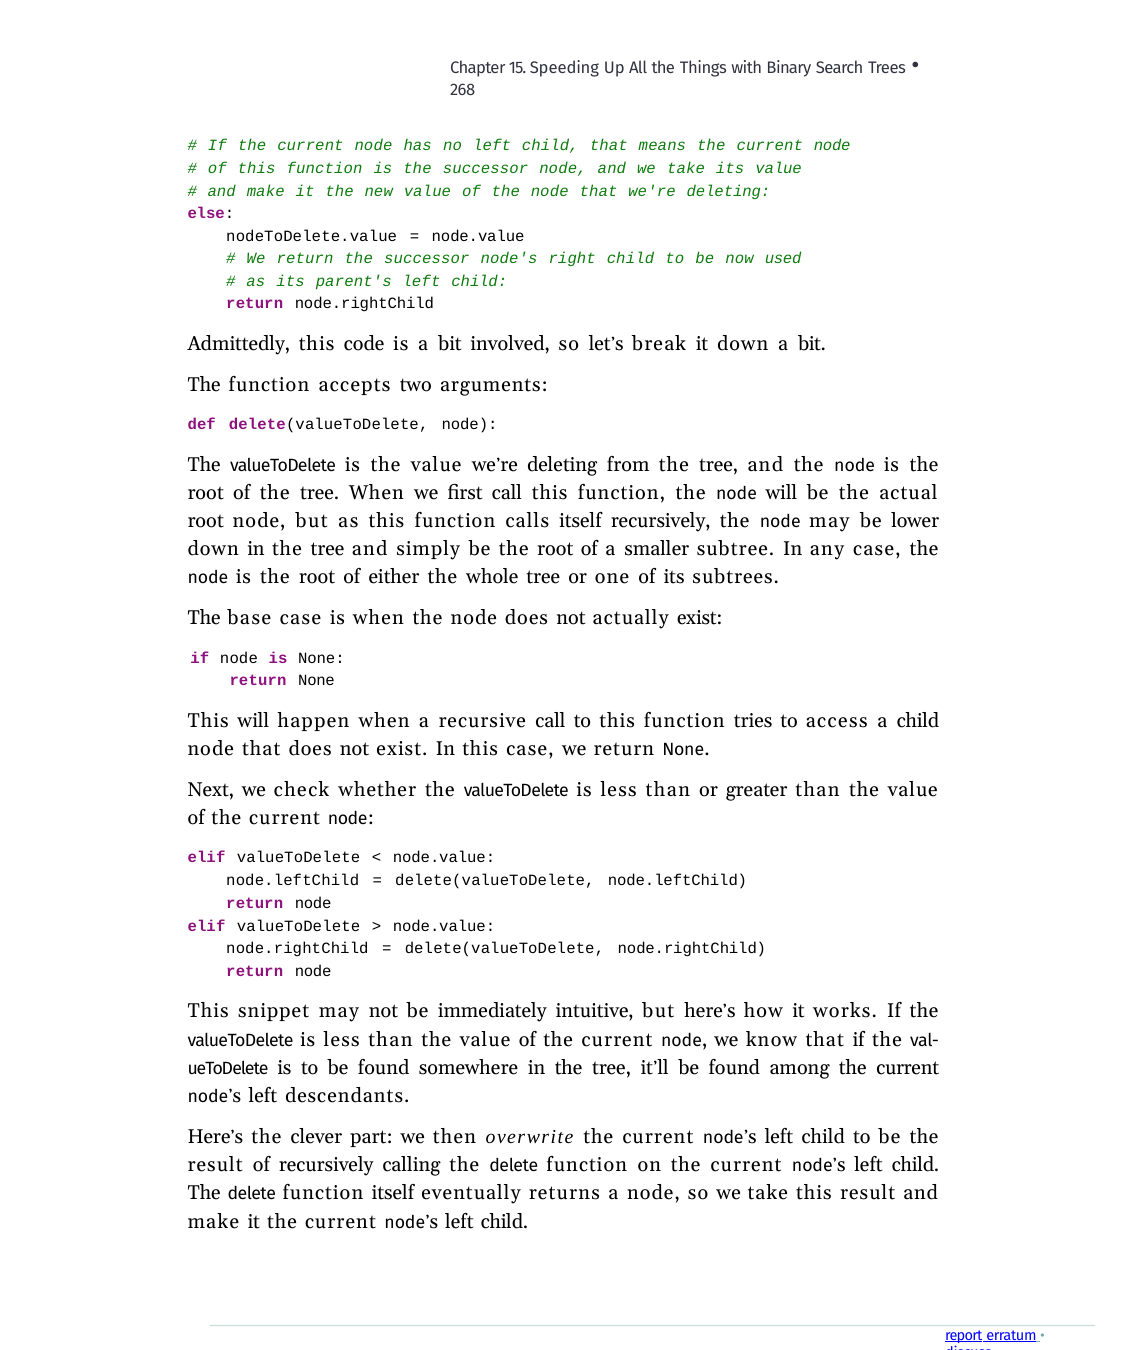

Chapter 15. Speeding Up All the Things with Binary Search Trees • 268

# If the current node has no left child, that means the current node # of this function is the successor node, and we take its value
# and make it the new value of the node that we're deleting:
else:
nodeToDelete.value = node.value
# We return the successor node's right child to be now used # as its parent's left child:
return node.rightChild
Admittedly, this code is a bit involved, so let’s break it down a bit. The function accepts two arguments:
def delete(valueToDelete, node):
The valueToDelete is the value we’re deleting from the tree, and the node is the root of the tree. When we first call this function, the node will be the actual root node, but as this function calls itself recursively, the node may be lower down in the tree and simply be the root of a smaller subtree. In any case, the node is the root of either the whole tree or one of its subtrees.
The base case is when the node does not actually exist:
if node is None:
return None
This will happen when a recursive call to this function tries to access a child node that does not exist. In this case, we return None.
Next, we check whether the valueToDelete is less than or greater than the value of the current node:
elif valueToDelete < node.value:
node.leftChild = delete(valueToDelete, node.leftChild)
return node
elif valueToDelete > node.value:
node.rightChild = delete(valueToDelete, node.rightChild)
return node
This snippet may not be immediately intuitive, but here’s how it works. If the valueToDelete is less than the value of the current node, we know that if the val- ueToDelete is to be found somewhere in the tree, it’ll be found among the current node’s left descendants.
Here’s the clever part: we then overwrite the current node’s left child to be the result of recursively calling the delete function on the current node’s left child. The delete function itself eventually returns a node, so we take this result and make it the current node’s left child.
report erratum • discuss